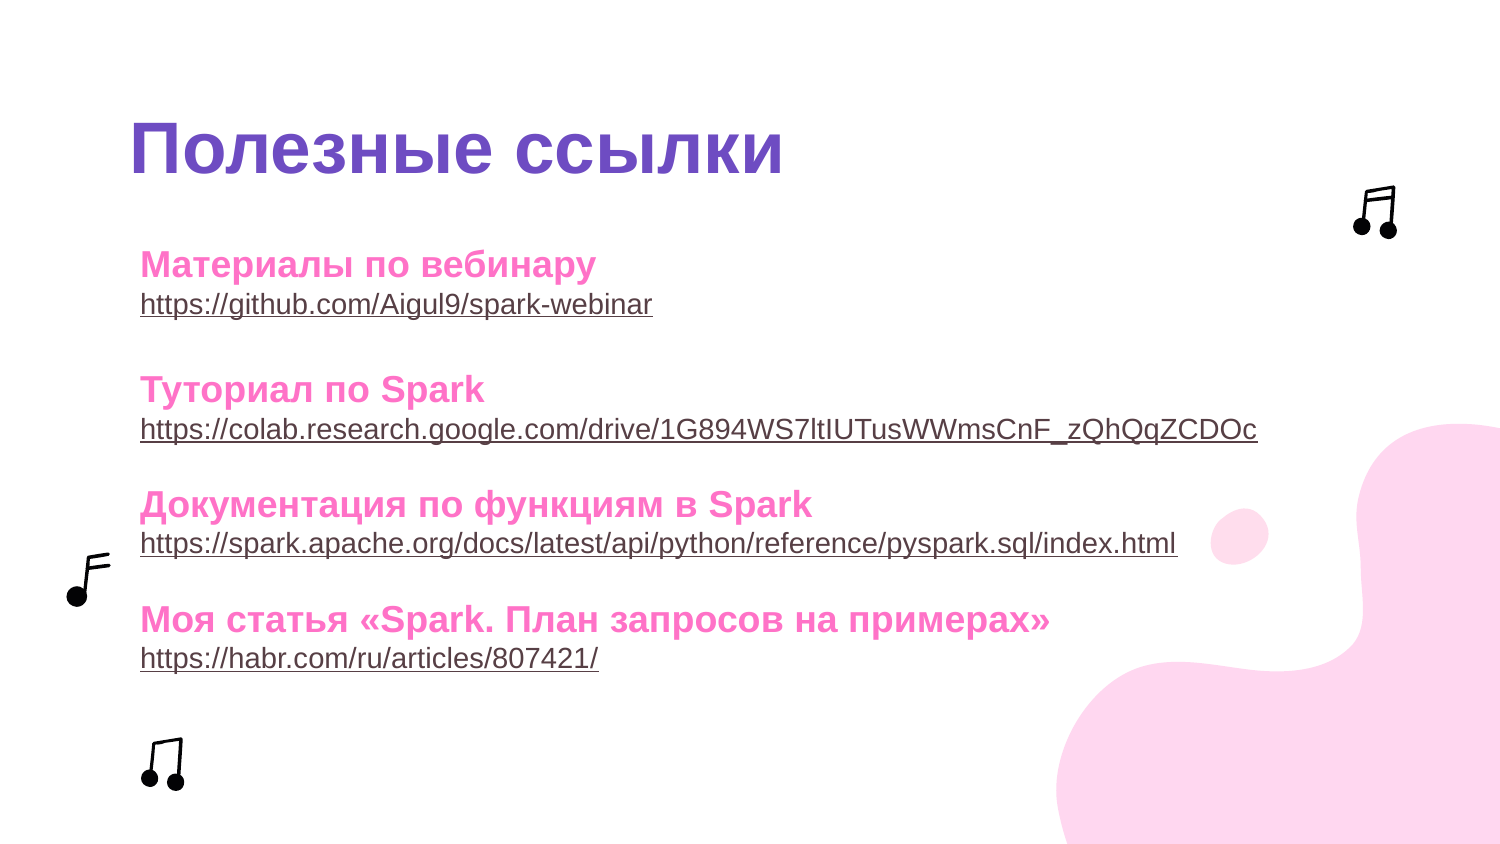

# Полезные ссылки
Материалы по вебинару
https://github.com/Aigul9/spark-webinar

Туториал по Spark
https://colab.research.google.com/drive/1G894WS7ltIUTusWWmsCnF_zQhQqZCDOc

Документация по функциям в Spark
https://spark.apache.org/docs/latest/api/python/reference/pyspark.sql/index.html

Моя статья «Spark. План запросов на примерах»
https://habr.com/ru/articles/807421/